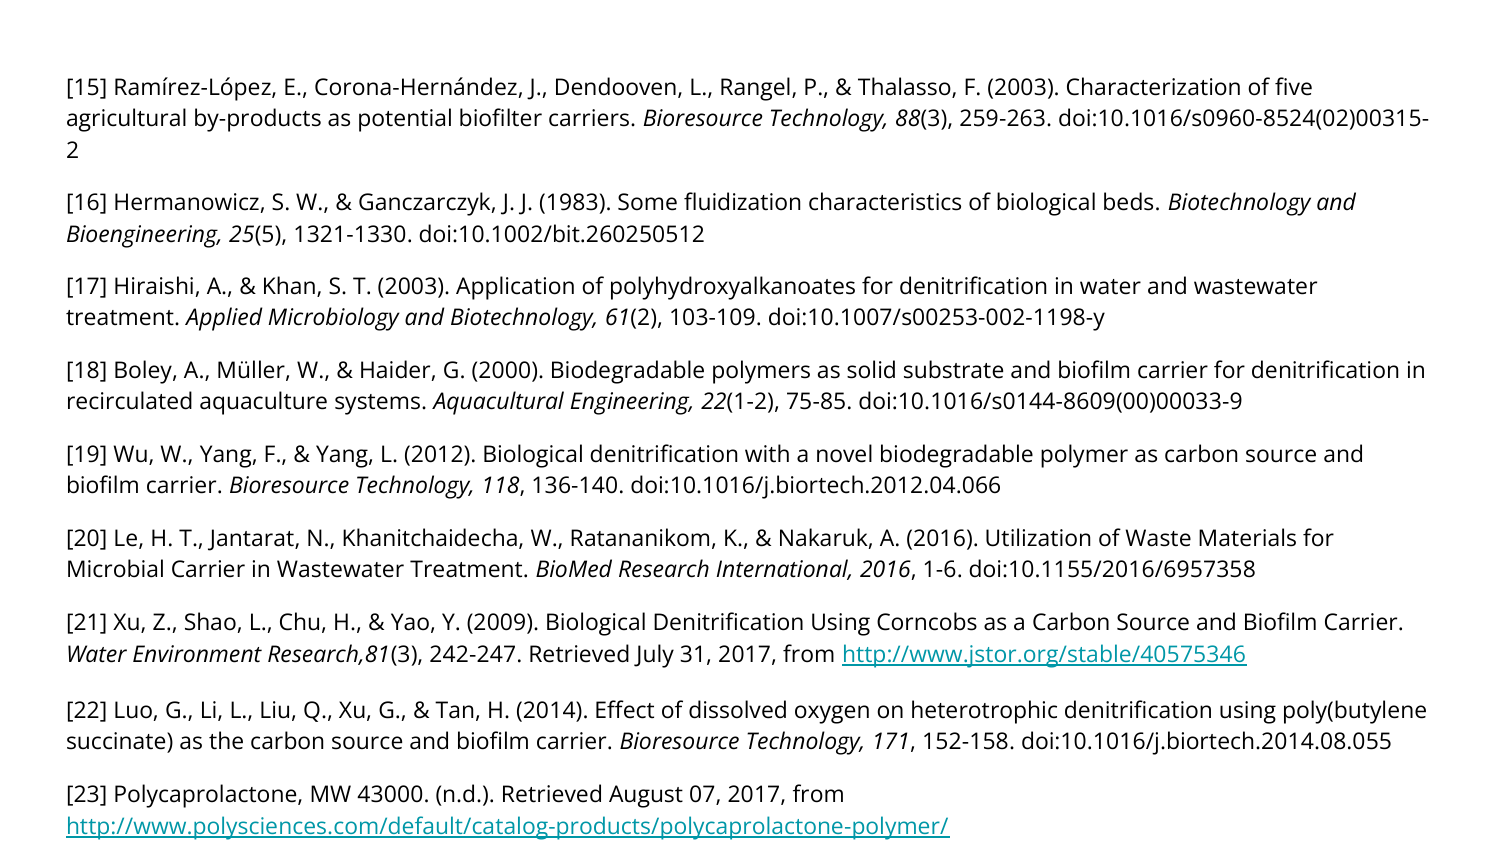

[15] Ramírez-López, E., Corona-Hernández, J., Dendooven, L., Rangel, P., & Thalasso, F. (2003). Characterization of five agricultural by-products as potential biofilter carriers. Bioresource Technology, 88(3), 259-263. doi:10.1016/s0960-8524(02)00315-2
[16] Hermanowicz, S. W., & Ganczarczyk, J. J. (1983). Some fluidization characteristics of biological beds. Biotechnology and Bioengineering, 25(5), 1321-1330. doi:10.1002/bit.260250512
[17] Hiraishi, A., & Khan, S. T. (2003). Application of polyhydroxyalkanoates for denitrification in water and wastewater treatment. Applied Microbiology and Biotechnology, 61(2), 103-109. doi:10.1007/s00253-002-1198-y
[18] Boley, A., Müller, W., & Haider, G. (2000). Biodegradable polymers as solid substrate and biofilm carrier for denitrification in recirculated aquaculture systems. Aquacultural Engineering, 22(1-2), 75-85. doi:10.1016/s0144-8609(00)00033-9
[19] Wu, W., Yang, F., & Yang, L. (2012). Biological denitrification with a novel biodegradable polymer as carbon source and biofilm carrier. Bioresource Technology, 118, 136-140. doi:10.1016/j.biortech.2012.04.066
[20] Le, H. T., Jantarat, N., Khanitchaidecha, W., Ratananikom, K., & Nakaruk, A. (2016). Utilization of Waste Materials for Microbial Carrier in Wastewater Treatment. BioMed Research International, 2016, 1-6. doi:10.1155/2016/6957358
[21] Xu, Z., Shao, L., Chu, H., & Yao, Y. (2009). Biological Denitrification Using Corncobs as a Carbon Source and Biofilm Carrier. Water Environment Research,81(3), 242-247. Retrieved July 31, 2017, from http://www.jstor.org/stable/40575346
[22] Luo, G., Li, L., Liu, Q., Xu, G., & Tan, H. (2014). Effect of dissolved oxygen on heterotrophic denitrification using poly(butylene succinate) as the carbon source and biofilm carrier. Bioresource Technology, 171, 152-158. doi:10.1016/j.biortech.2014.08.055
[23] Polycaprolactone, MW 43000. (n.d.). Retrieved August 07, 2017, from http://www.polysciences.com/default/catalog-products/polycaprolactone-polymer/